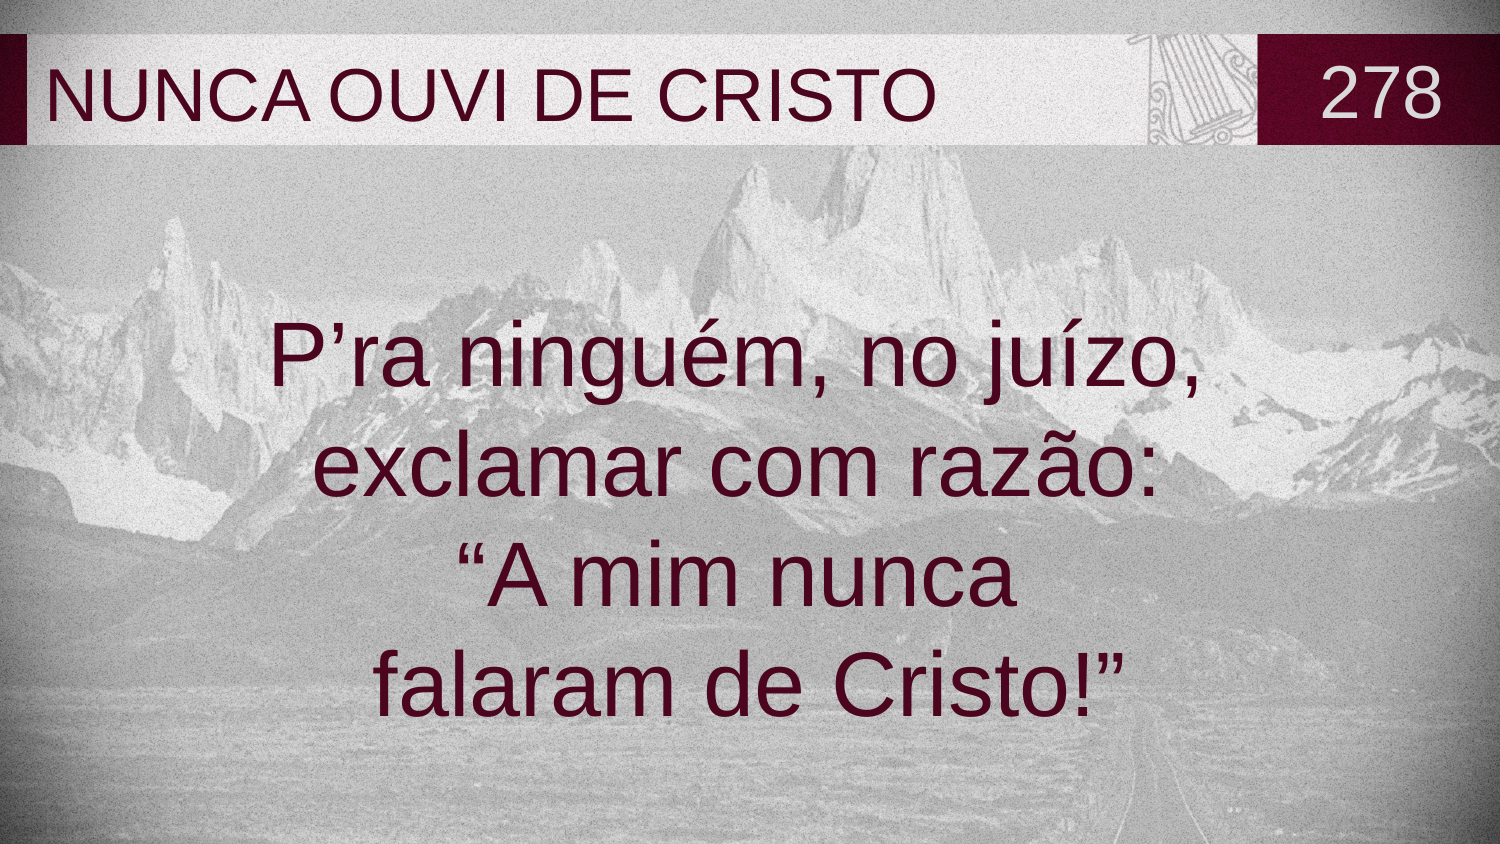

# NUNCA OUVI DE CRISTO
278
P’ra ninguém, no juízo,
exclamar com razão:
“A mim nunca
falaram de Cristo!”